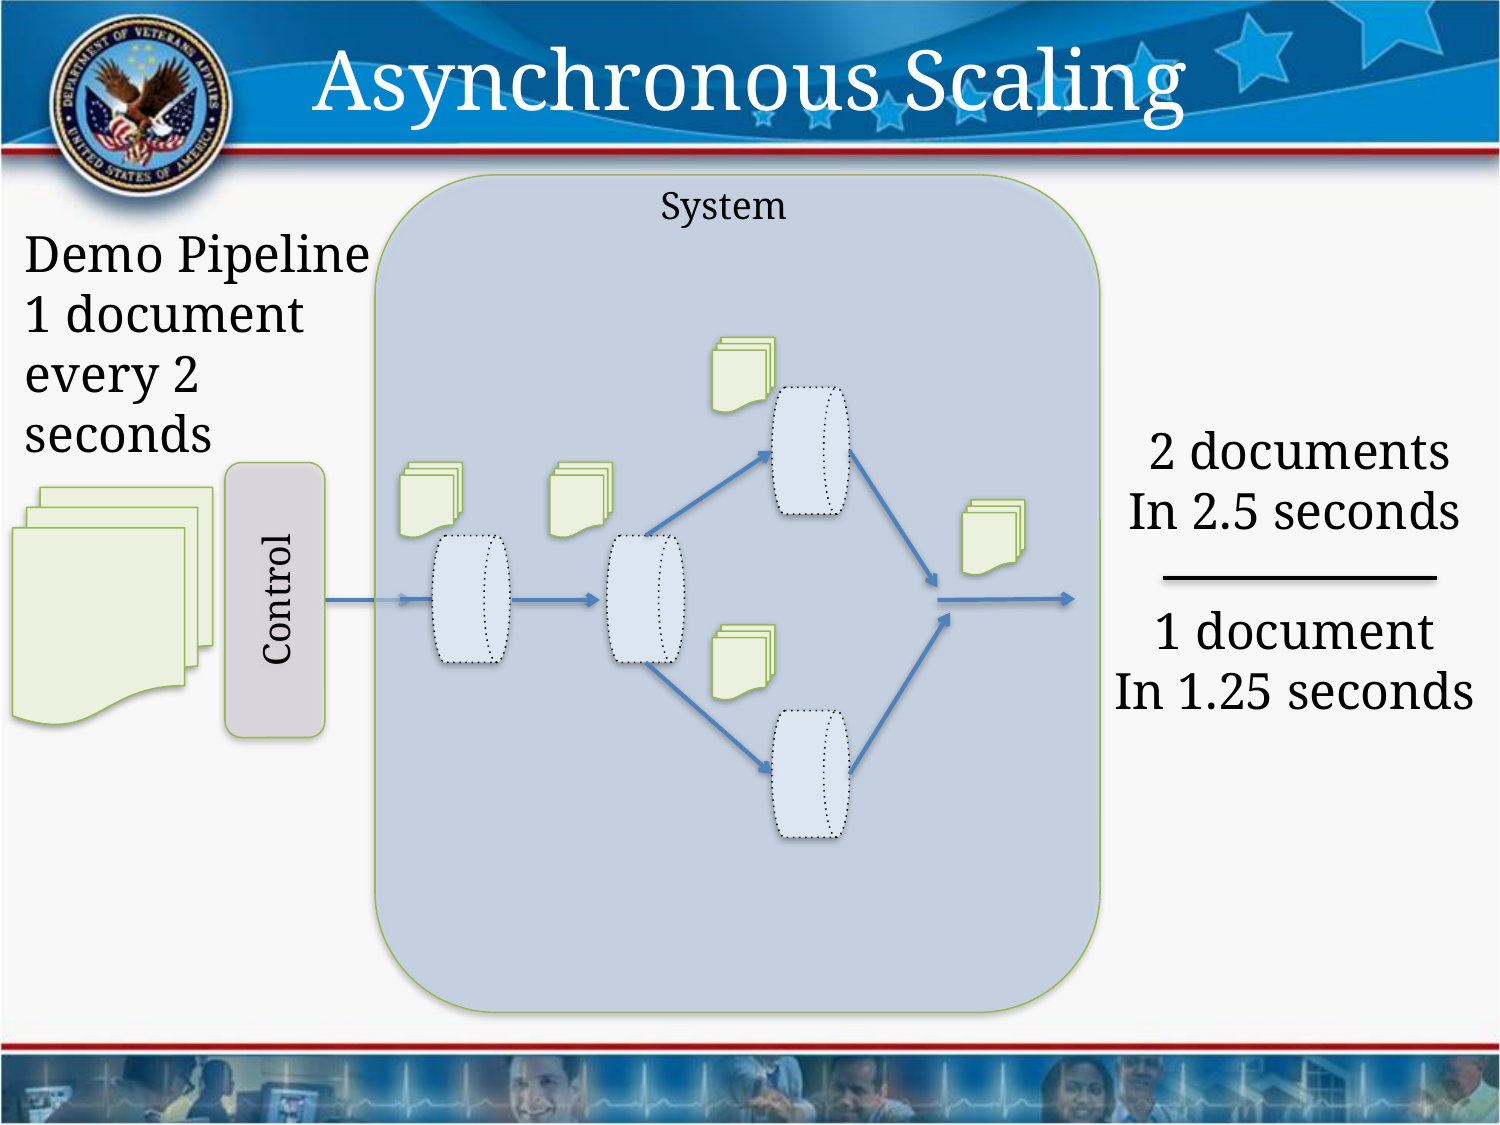

# Asynchronous Scaling

System
Demo Pipeline
1 document
every 2 seconds

 2 documents
In 2.5 seconds

1 document
In 1.25 seconds
Control